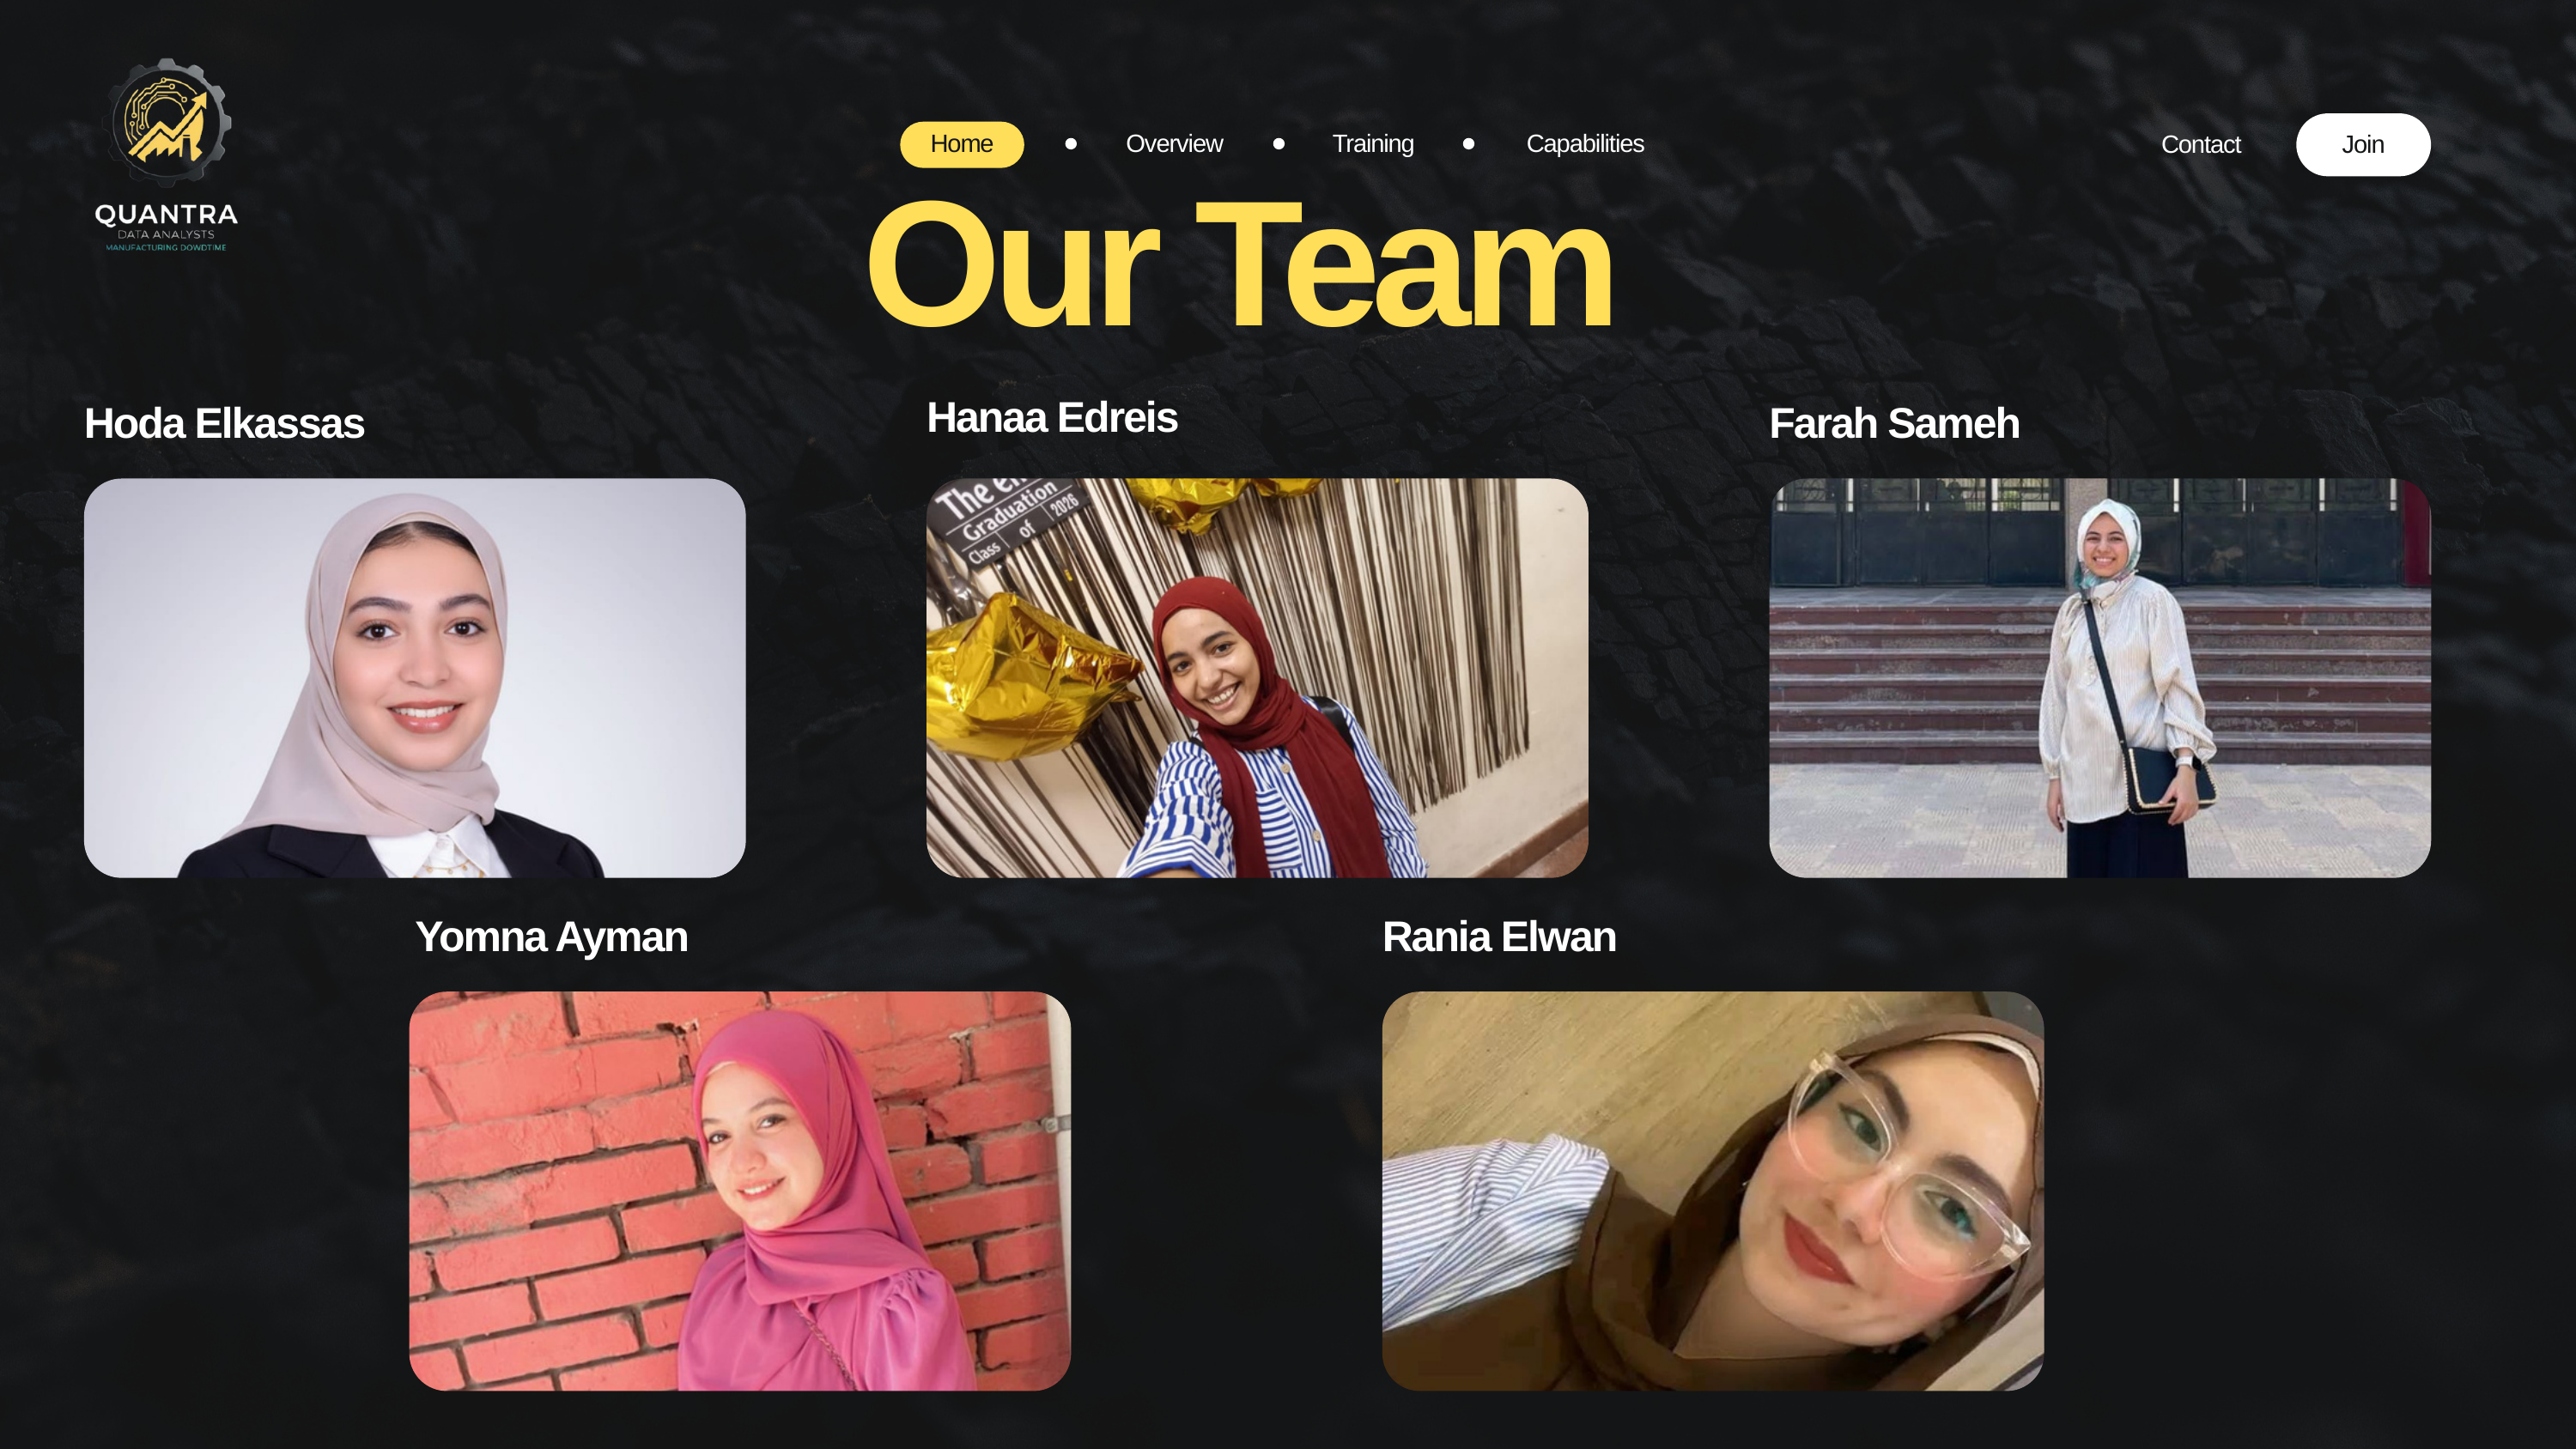

Home
Overview
Training
Capabilities
Contact
Join

Our Team
Hanaa Edreis
Hoda Elkassas
Farah Sameh

Yomna Ayman
Rania Elwan